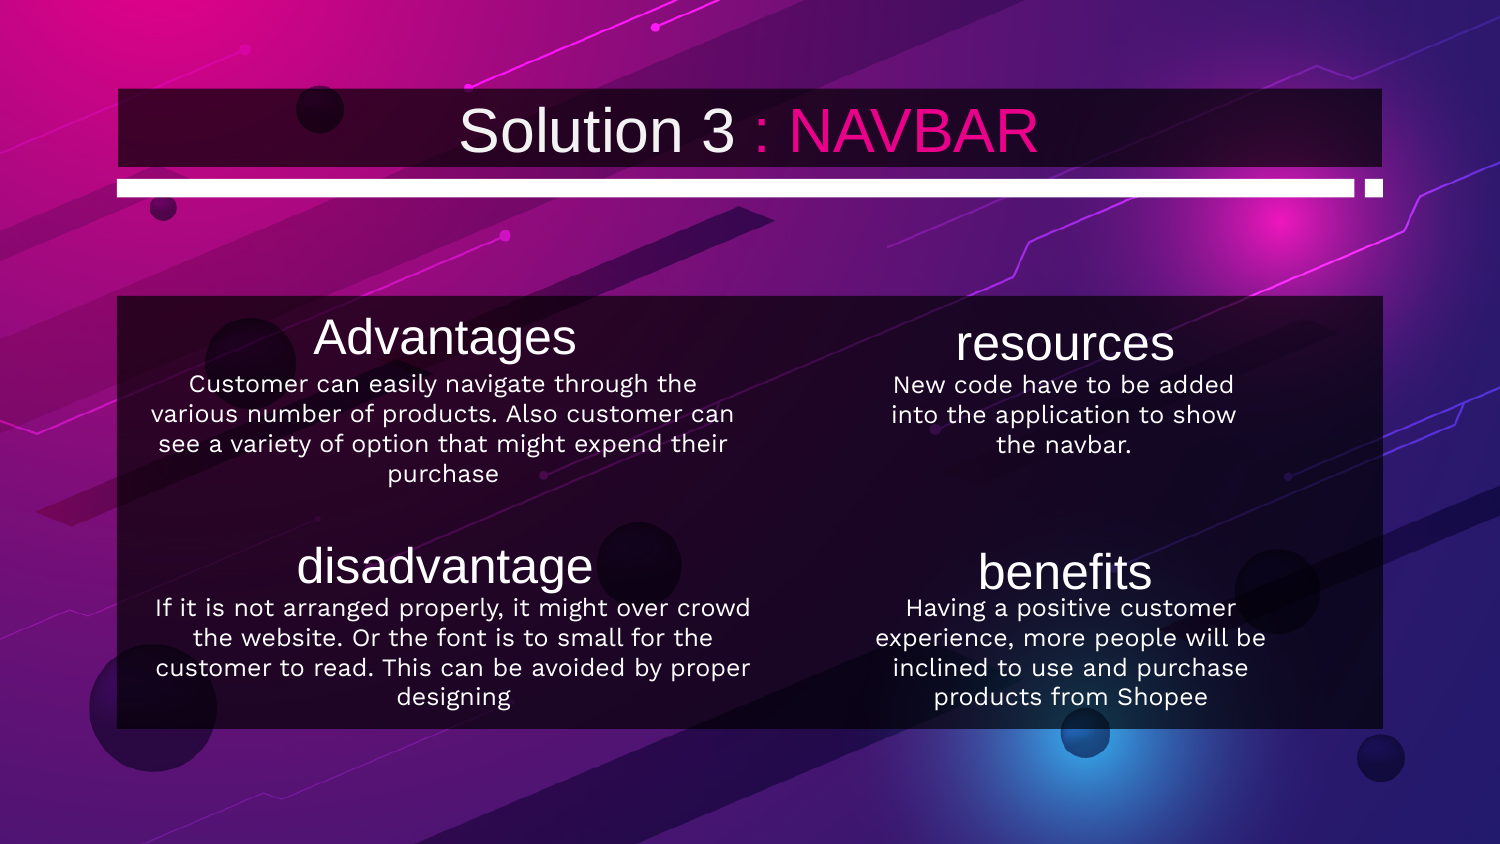

# Solution 3 : NAVBAR

Advantages
resources
Customer can easily navigate through the various number of products. Also customer can see a variety of option that might expend their purchase
New code have to be added into the application to show the navbar.
disadvantage
benefits
If it is not arranged properly, it might over crowd the website. Or the font is to small for the customer to read. This can be avoided by proper designing
Having a positive customer experience, more people will be inclined to use and purchase products from Shopee